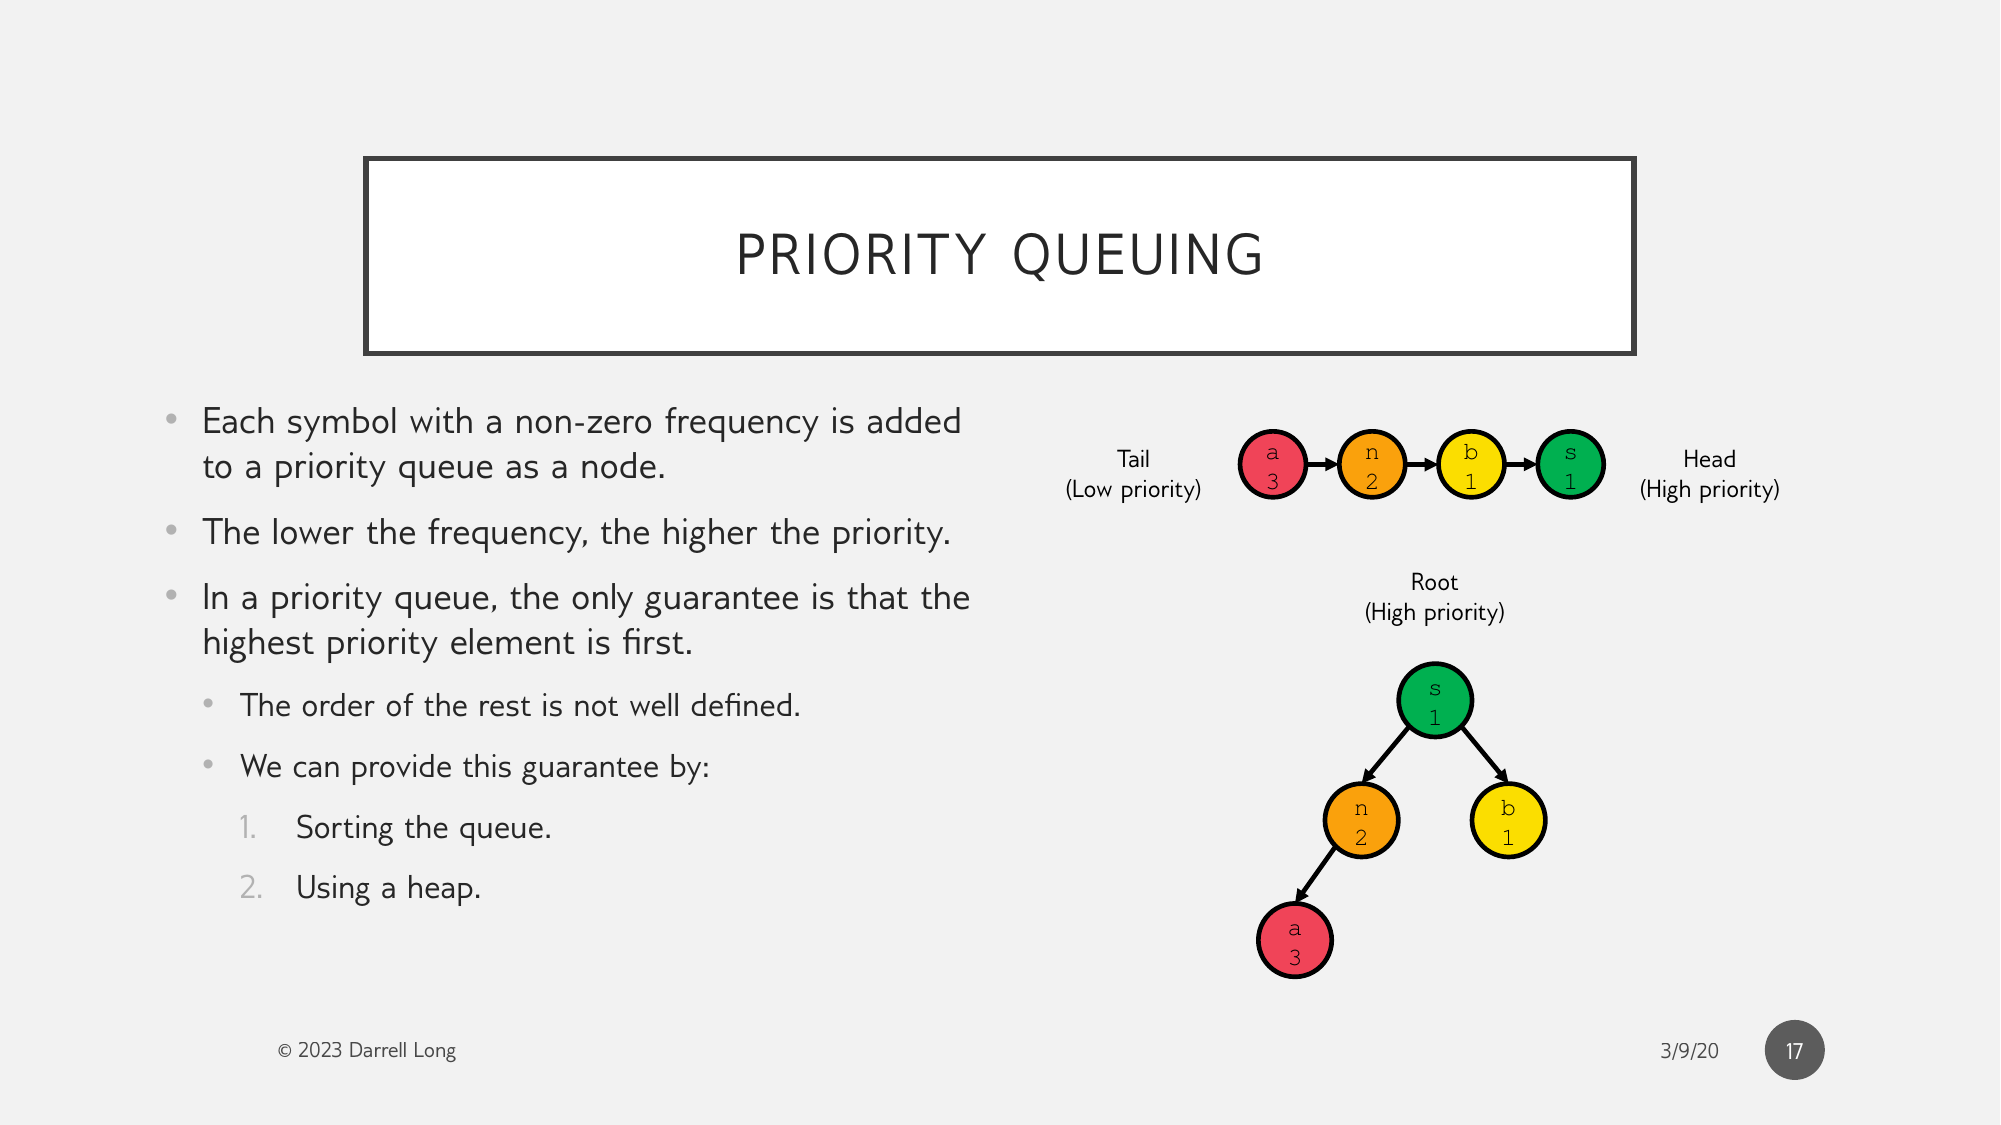

# Priority Queuing
Each symbol with a non-zero frequency is added to a priority queue as a node.
The lower the frequency, the higher the priority.
In a priority queue, the only guarantee is that the highest priority element is first.
The order of the rest is not well defined.
We can provide this guarantee by:
Sorting the queue.
Using a heap.

b 1
s 1
a 3
n 2
Tail
(Low priority)
Head
(High priority)
Root
(High priority)
s 1
n 2
b 1
a 3
17
© 2023 Darrell Long
3/9/20